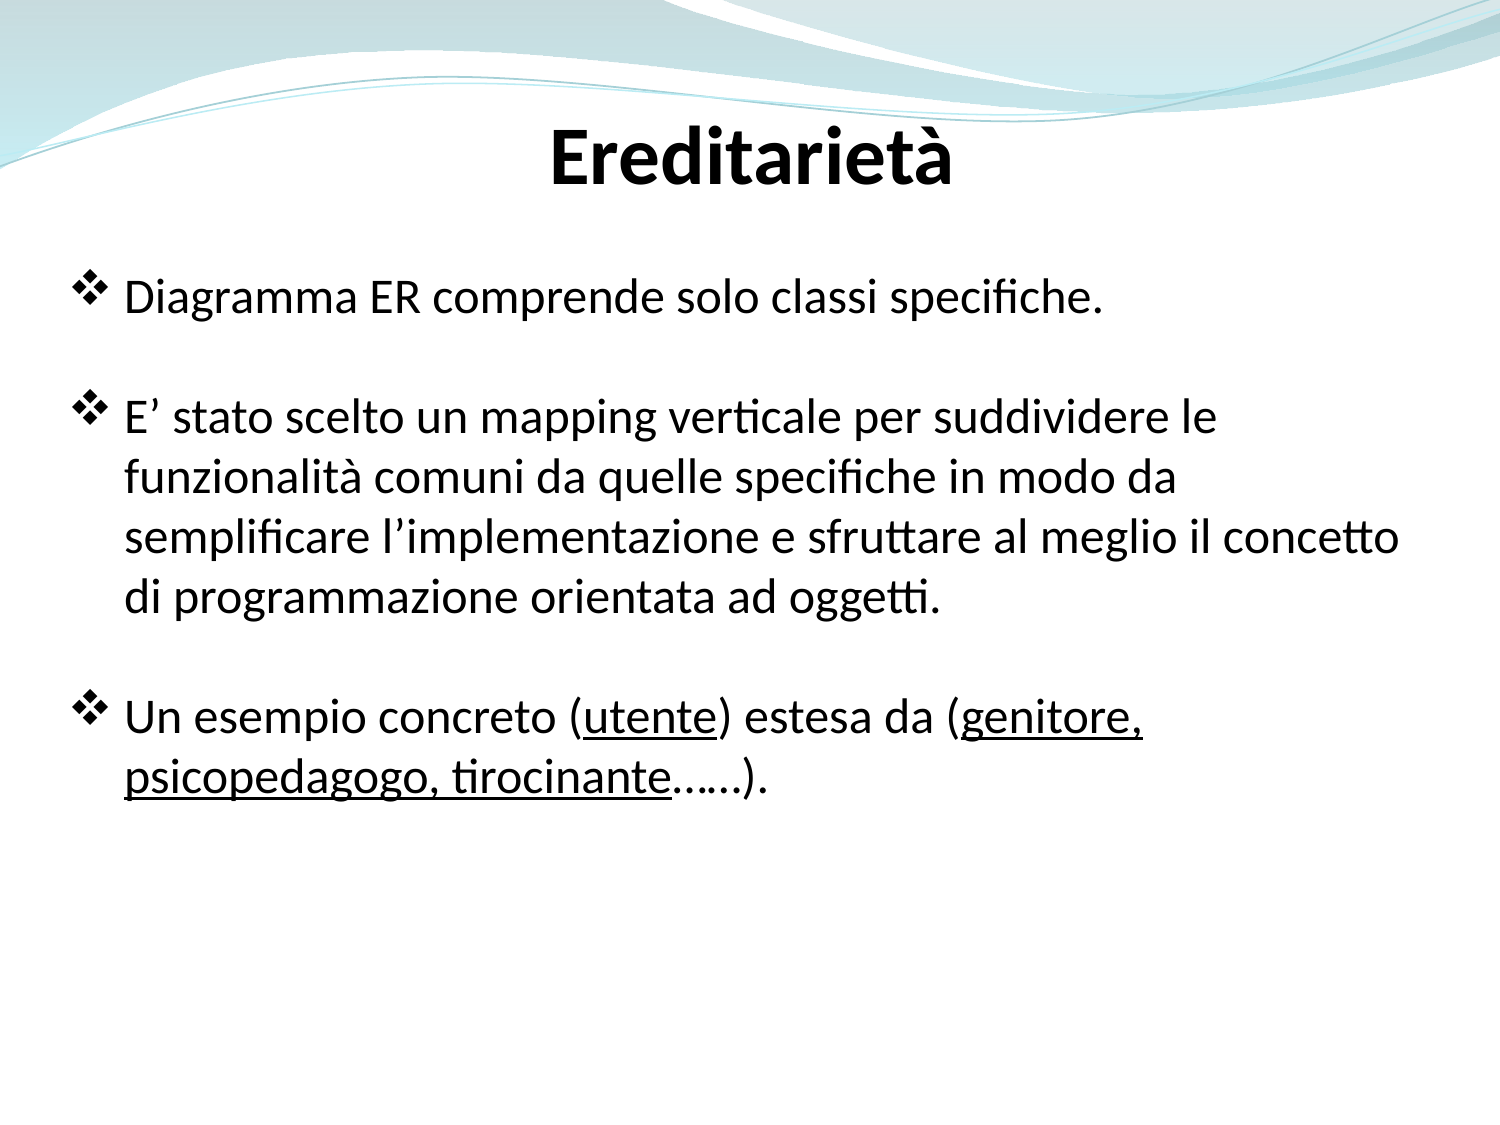

Ereditarietà

Diagramma ER comprende solo classi specifiche.

E’ stato scelto un mapping verticale per suddividere le funzionalità comuni da quelle specifiche in modo da semplificare l’implementazione e sfruttare al meglio il concetto di programmazione orientata ad oggetti.

Un esempio concreto (utente) estesa da (genitore, psicopedagogo, tirocinante……).